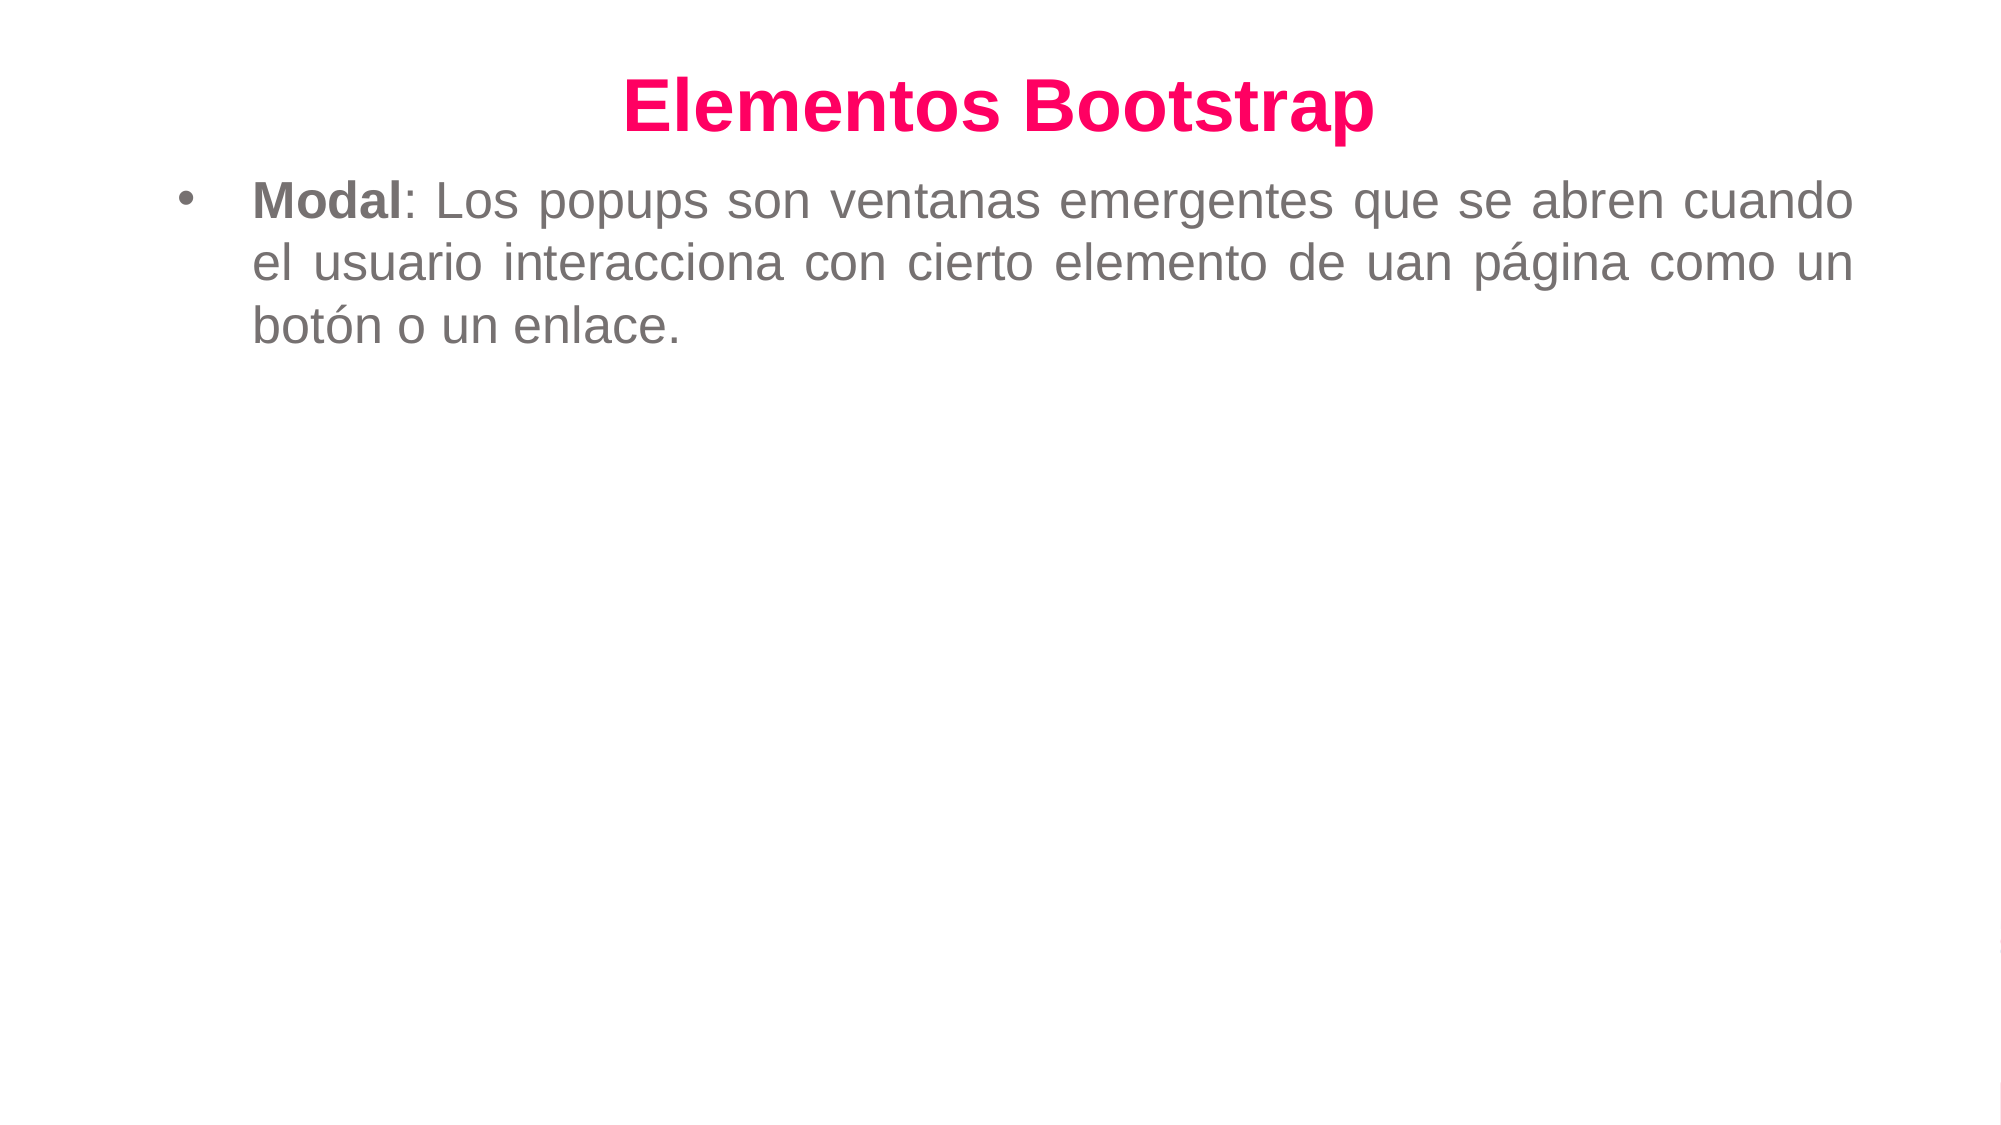

Elementos Bootstrap
Modal: Los popups son ventanas emergentes que se abren cuando el usuario interacciona con cierto elemento de uan página como un botón o un enlace.